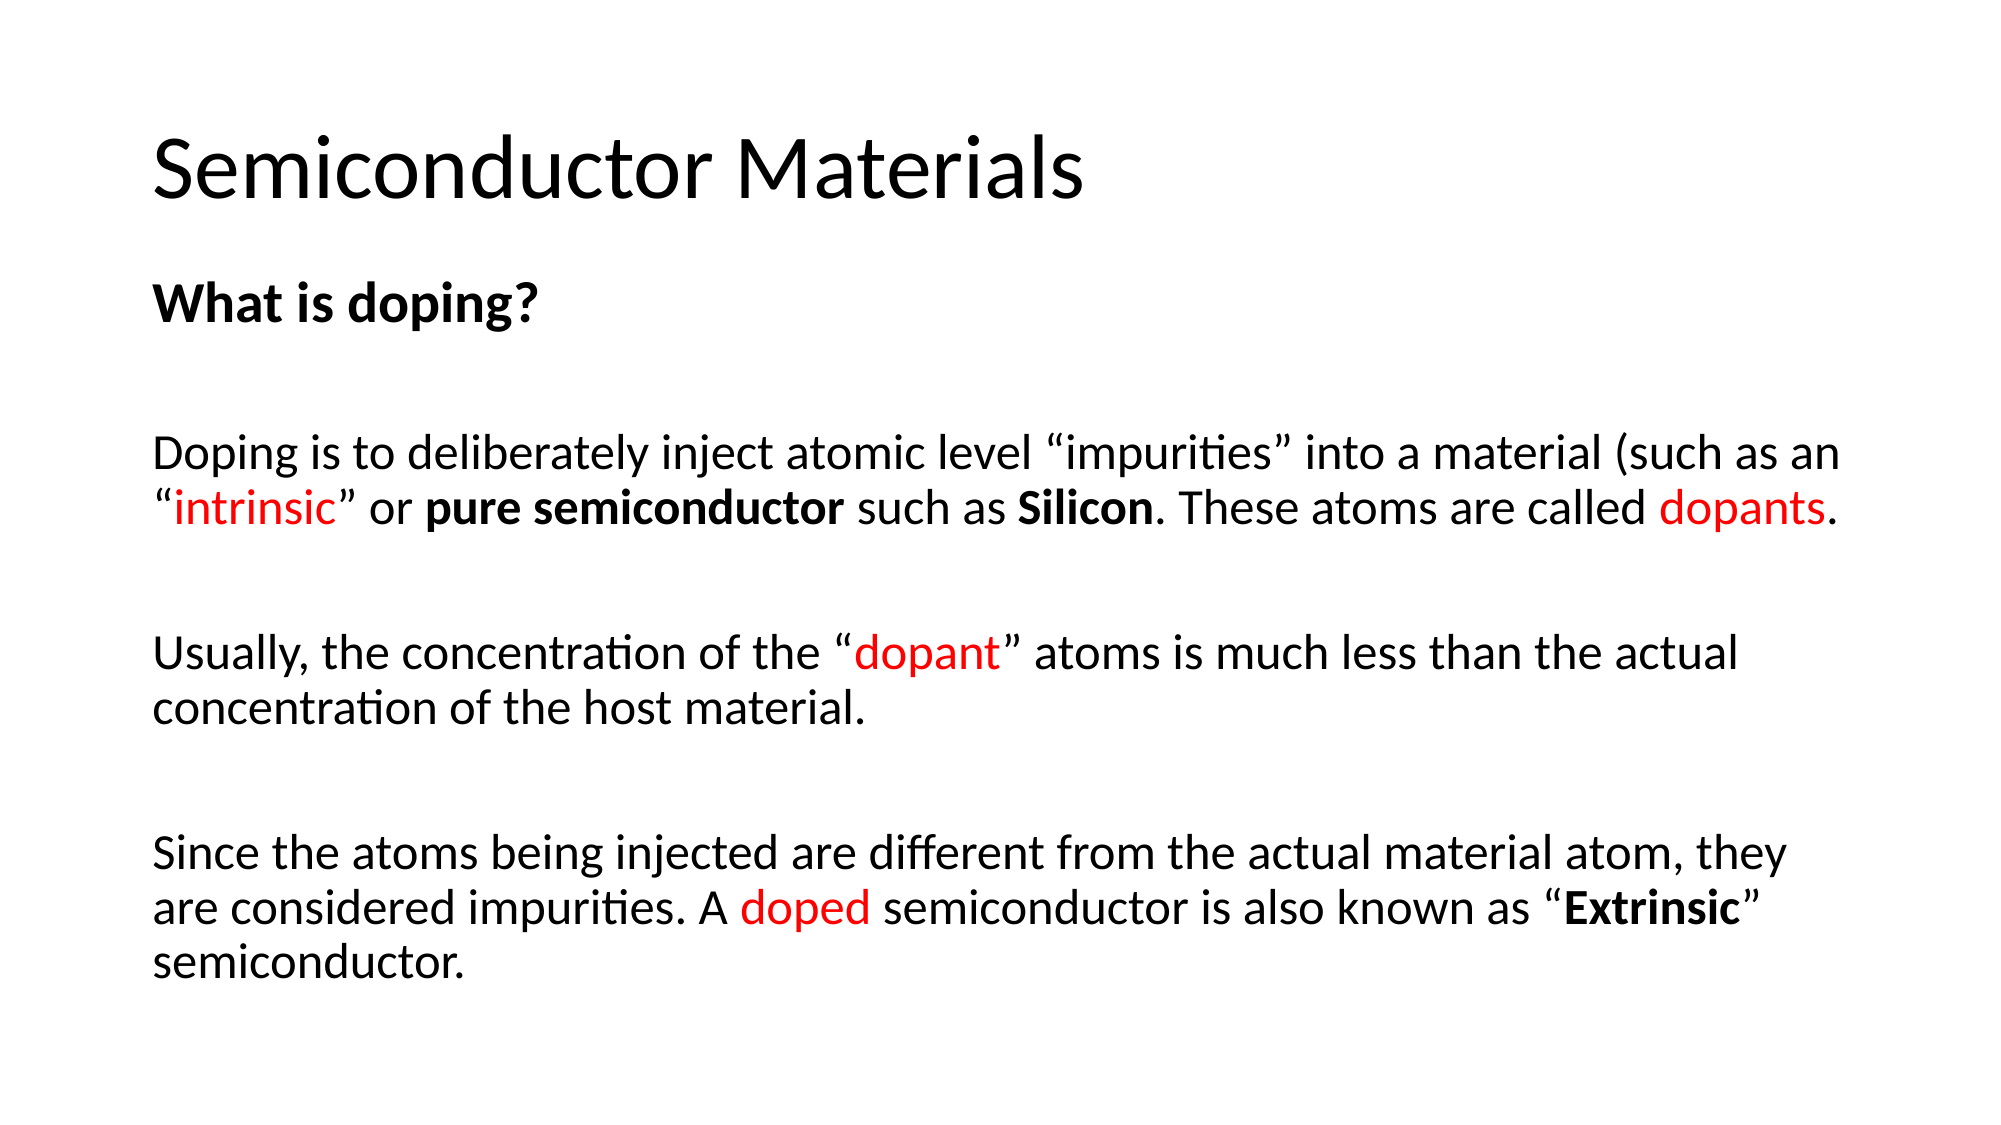

# Semiconductor Materials
What is doping?

Doping is to deliberately inject atomic level “impurities” into a material (such as an “intrinsic” or pure semiconductor such as Silicon. These atoms are called dopants.

Usually, the concentration of the “dopant” atoms is much less than the actual concentration of the host material.

Since the atoms being injected are different from the actual material atom, they are considered impurities. A doped semiconductor is also known as “Extrinsic” semiconductor.